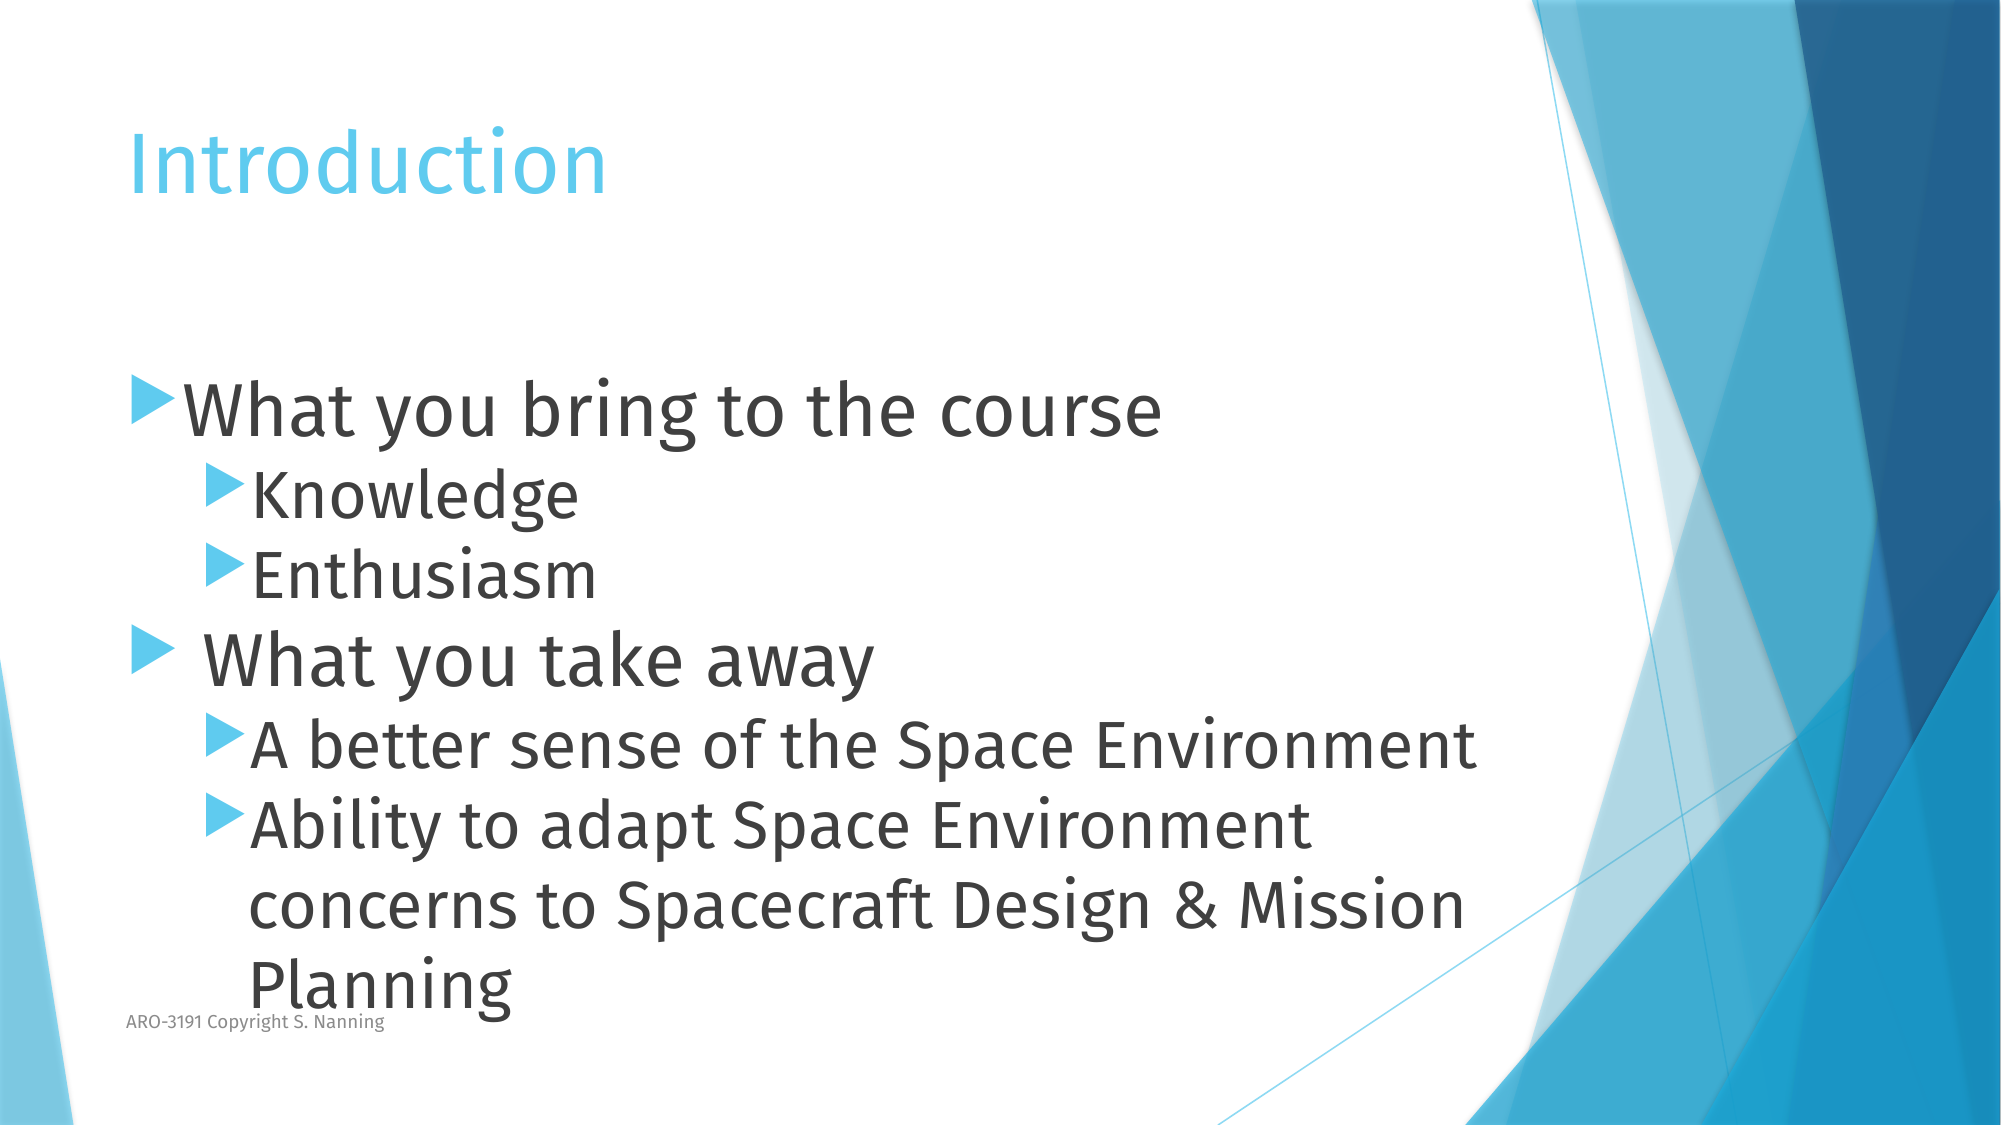

# Introduction
What you bring to the course
Knowledge
Enthusiasm
 What you take away
A better sense of the Space Environment
Ability to adapt Space Environment concerns to Spacecraft Design & Mission Planning
ARO-3191 Copyright S. Nanning